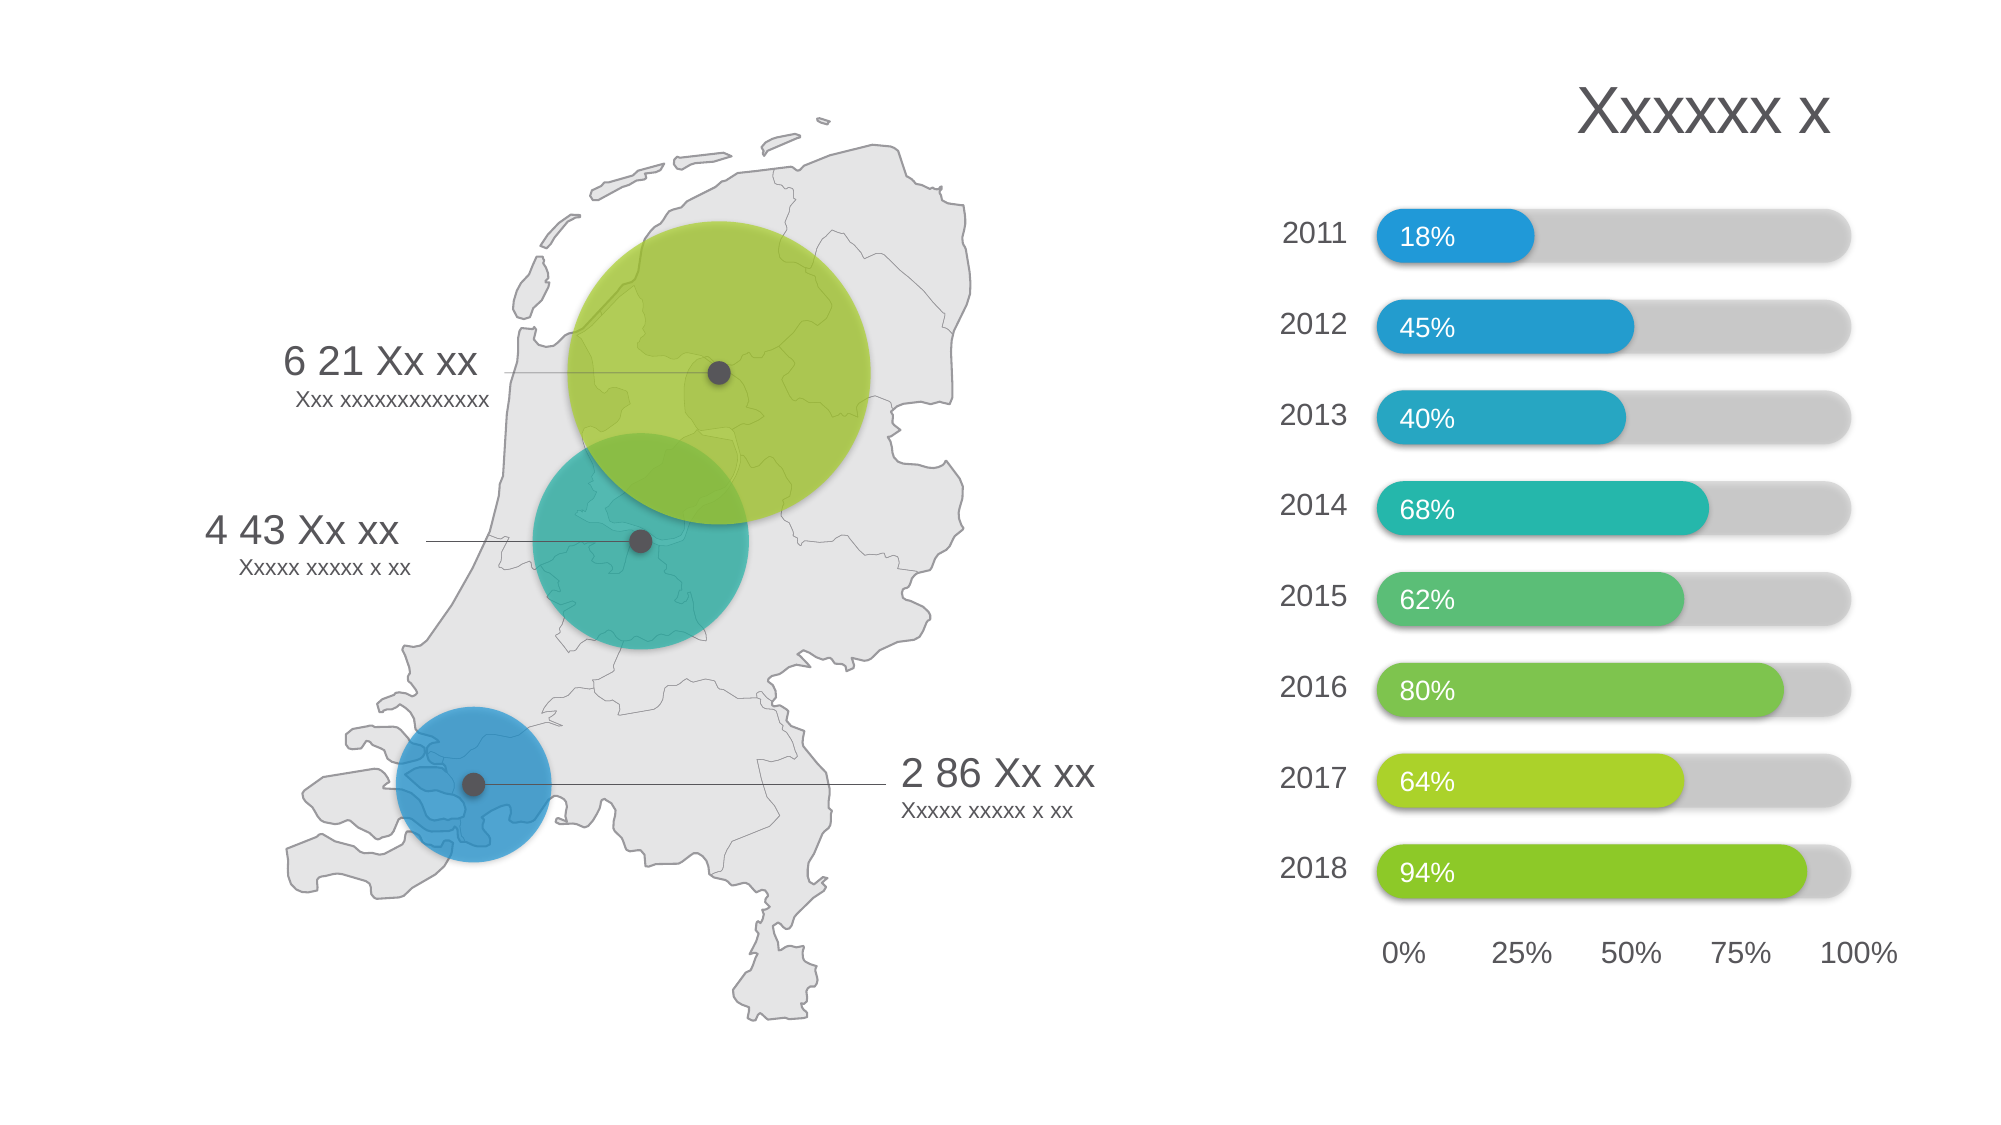

# Xxxxxx x

2011

2012

2013

2014

2015

2016
2017
2018
0%
25%
50%
75%
100%
18%

45%
6 21 Xx xx
Xxx xxxxxxxxxxxxx

40%

68%
4 43 Xx xx
Xxxxx xxxxx x xx

62%
80%

2 86 Xx xx
Xxxxx xxxxx x xx
64%

94%